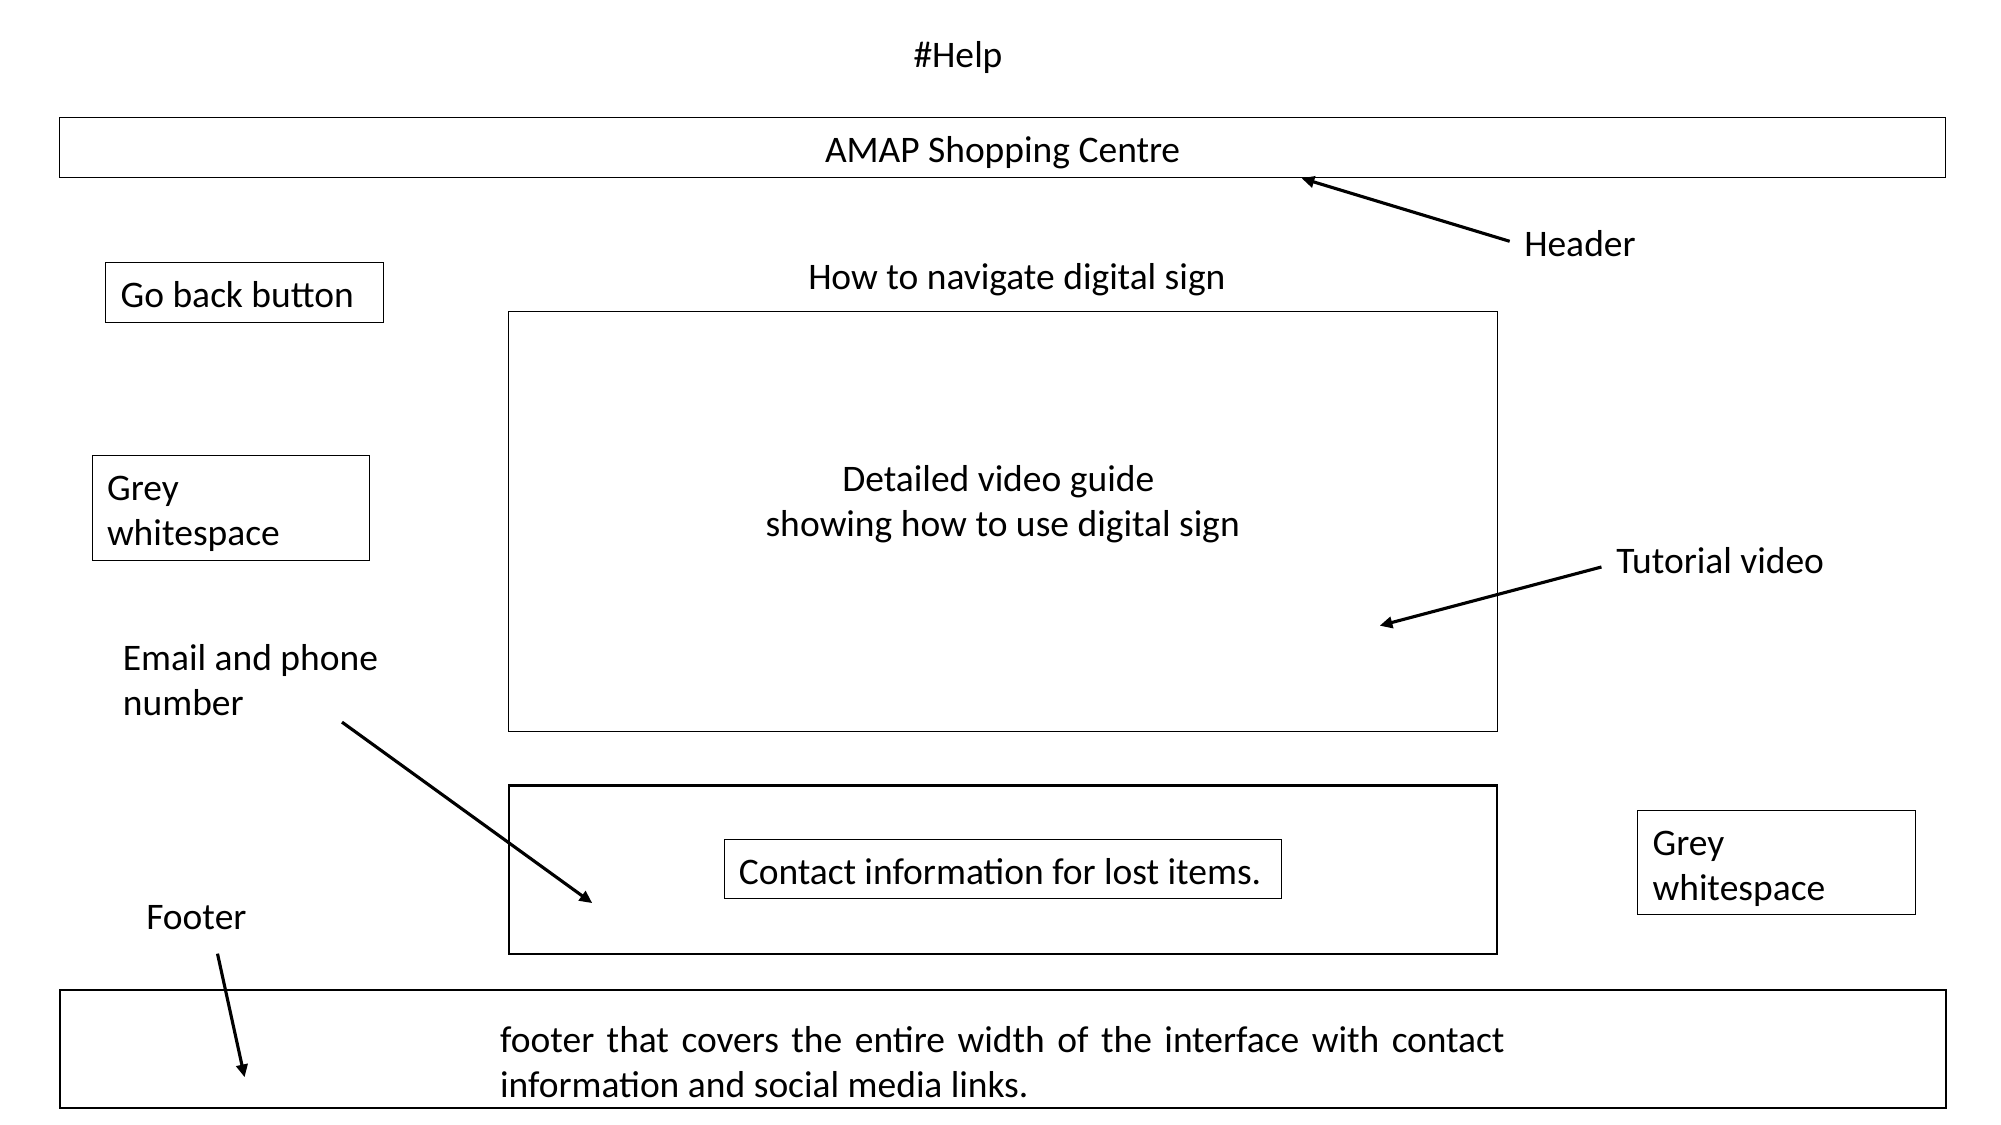

#Help
AMAP Shopping Centre
Header
How to navigate digital sign
Go back button

Detailed video guide
showing how to use digital sign

Grey whitespace
Tutorial video
Email and phone number

Grey whitespace
Contact information for lost items.
Footer

footer that covers the entire width of the interface with contact information and social media links.